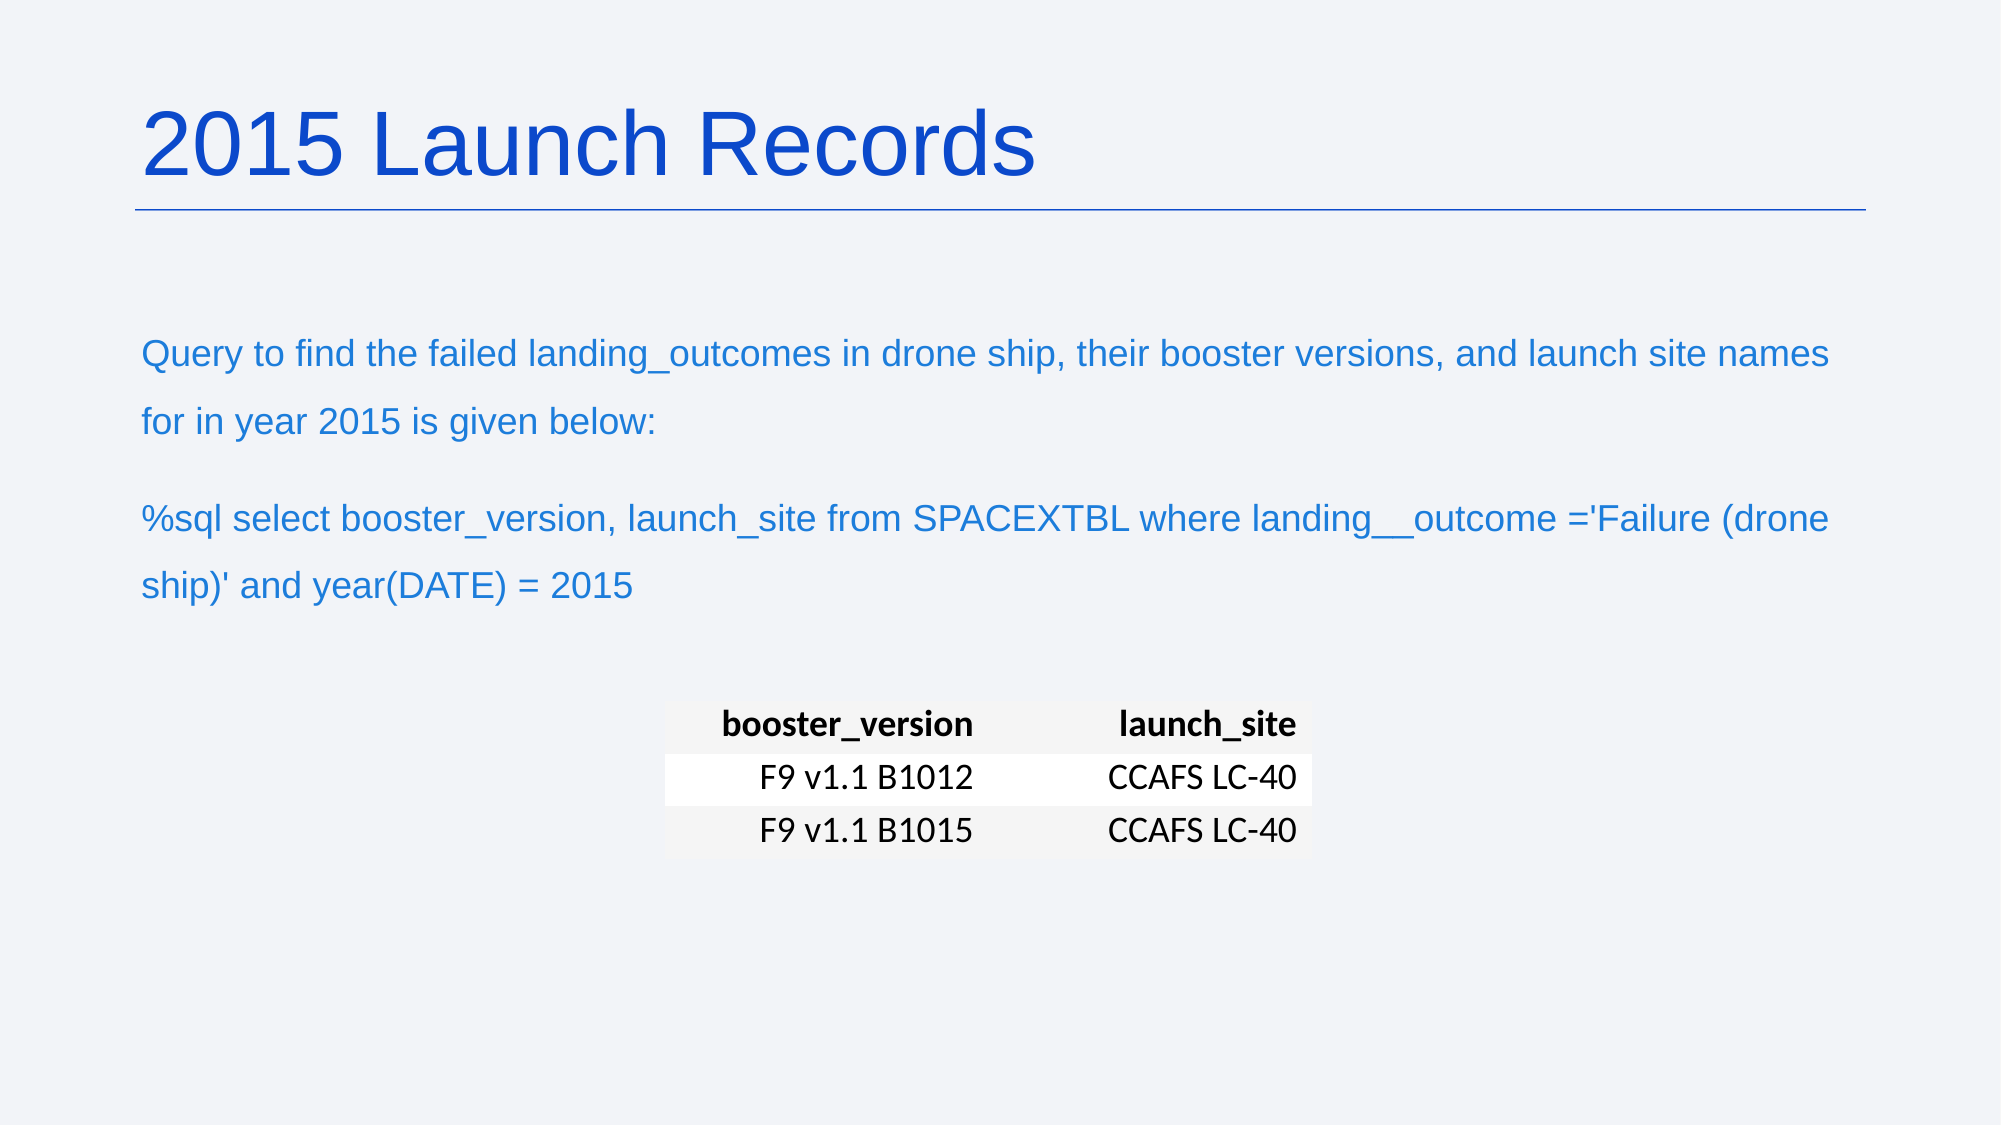

2015 Launch Records
Query to find the failed landing_outcomes in drone ship, their booster versions, and launch site names for in year 2015 is given below:
%sql select booster_version, launch_site from SPACEXTBL where landing__outcome ='Failure (drone ship)' and year(DATE) = 2015

| booster\_version | launch\_site |
| --- | --- |
| F9 v1.1 B1012 | CCAFS LC-40 |
| F9 v1.1 B1015 | CCAFS LC-40 |